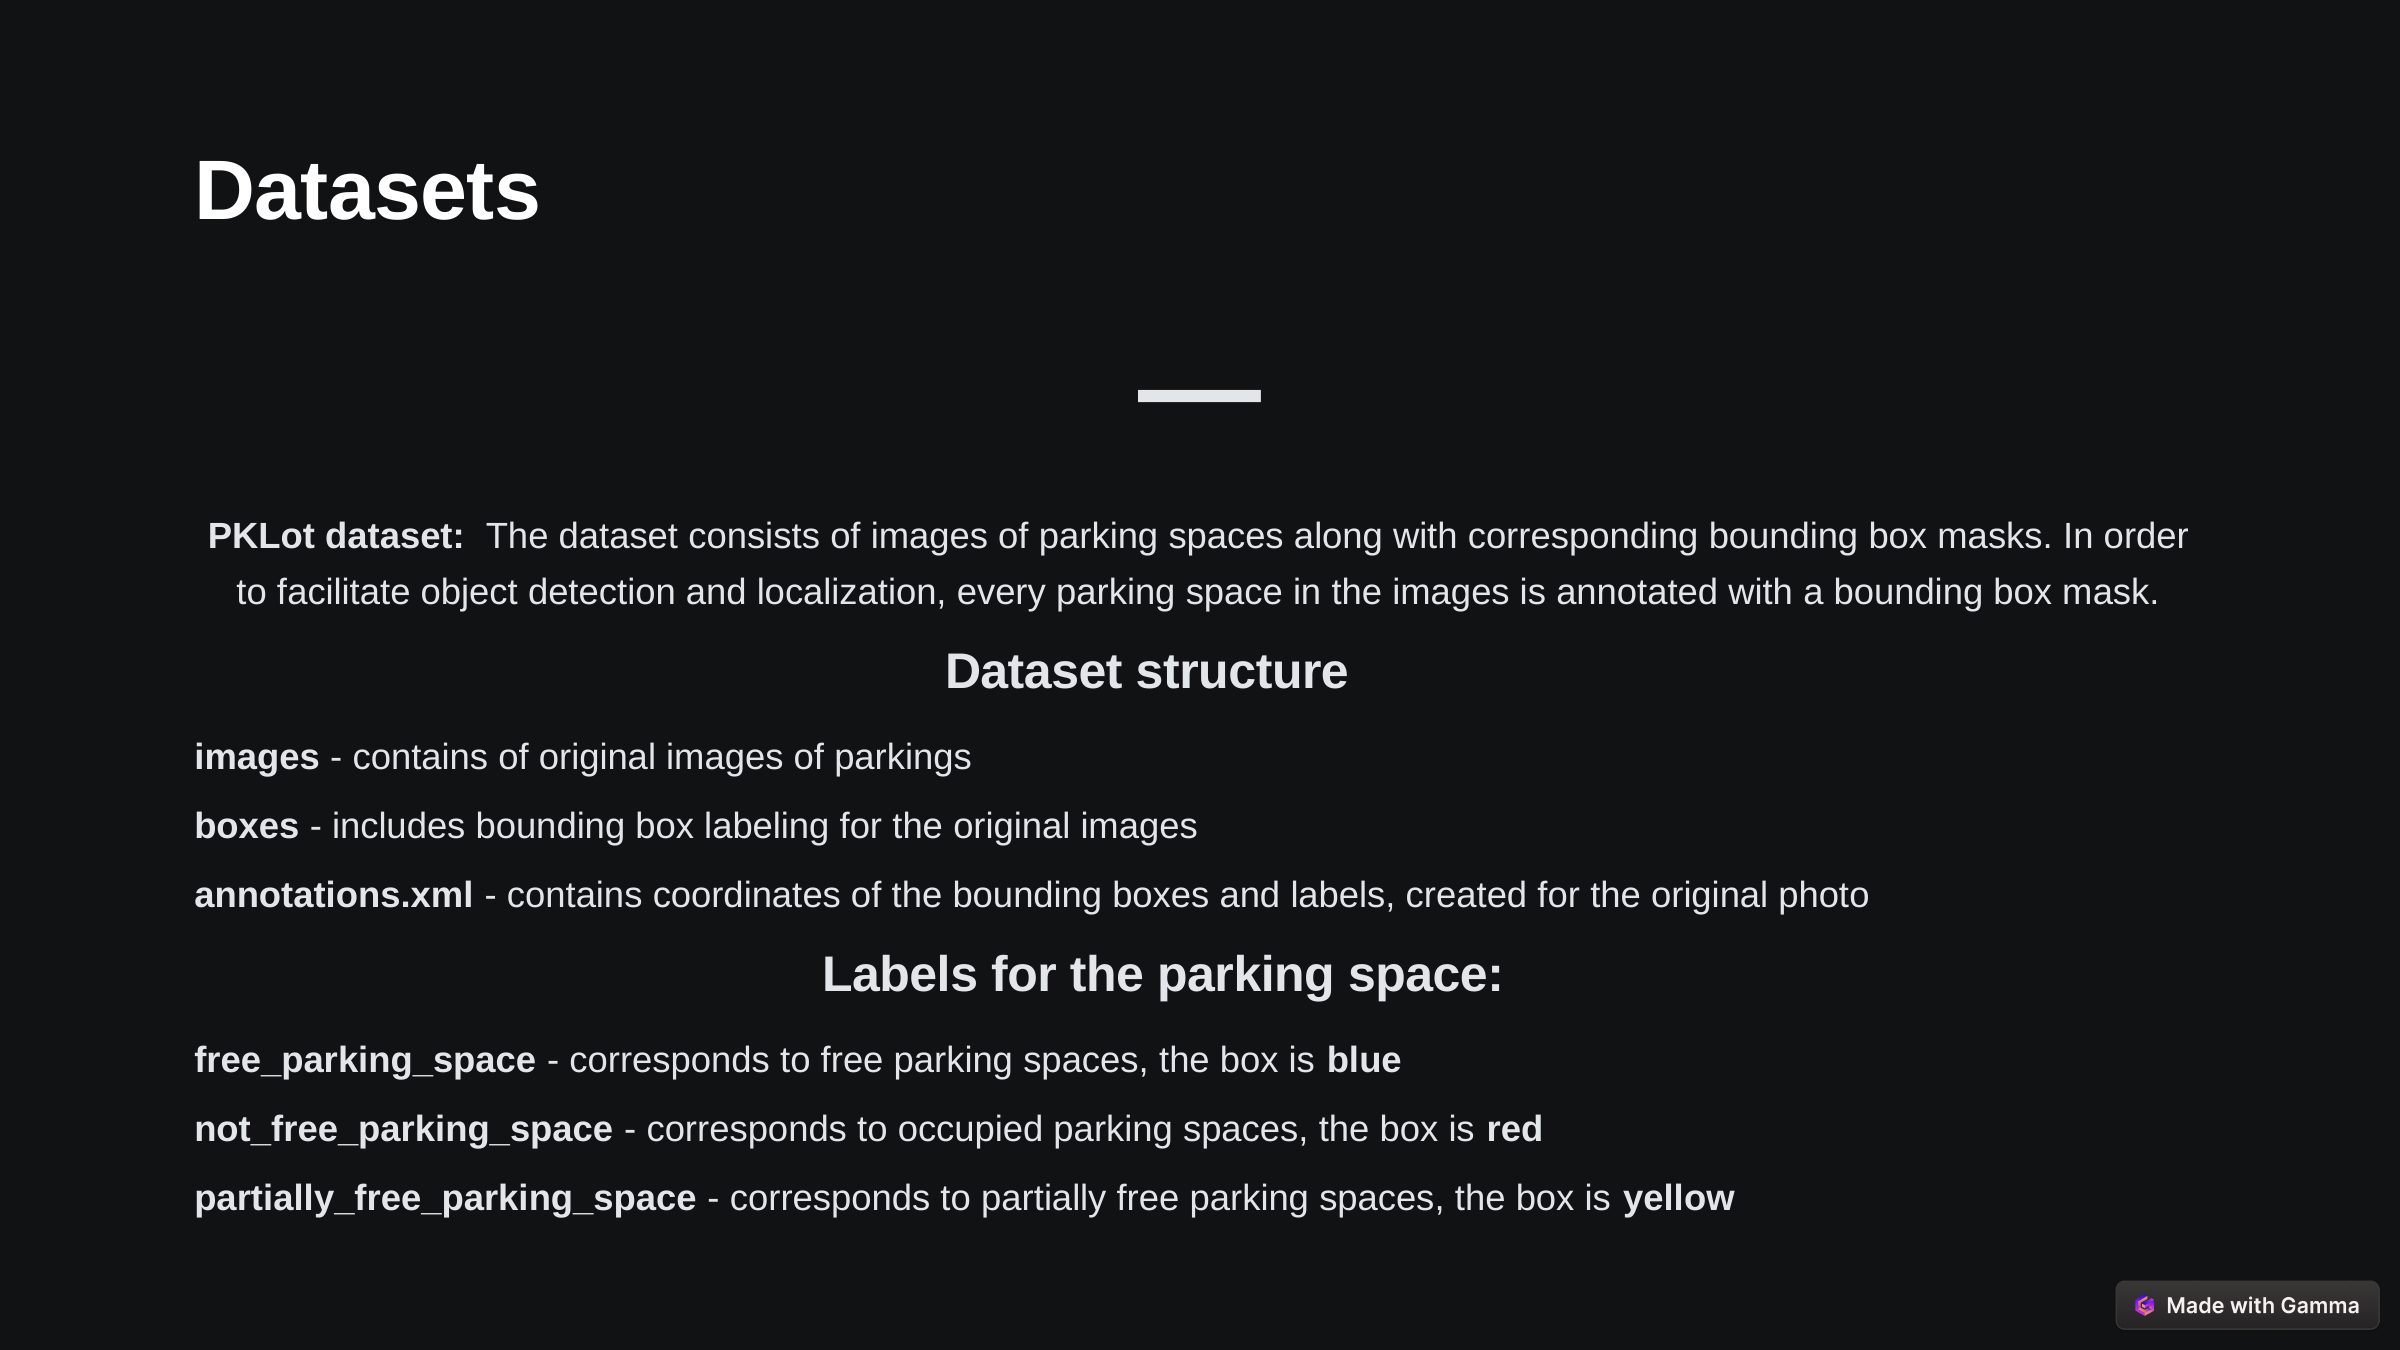

Datasets
—
PKLot dataset:  The dataset consists of images of parking spaces along with corresponding bounding box masks. In order to facilitate object detection and localization, every parking space in the images is annotated with a bounding box mask.
Dataset structure
images - contains of original images of parkings
boxes - includes bounding box labeling for the original images
annotations.xml - contains coordinates of the bounding boxes and labels, created for the original photo
Labels for the parking space:
free_parking_space - corresponds to free parking spaces, the box is blue
not_free_parking_space - corresponds to occupied parking spaces, the box is red
partially_free_parking_space - corresponds to partially free parking spaces, the box is yellow